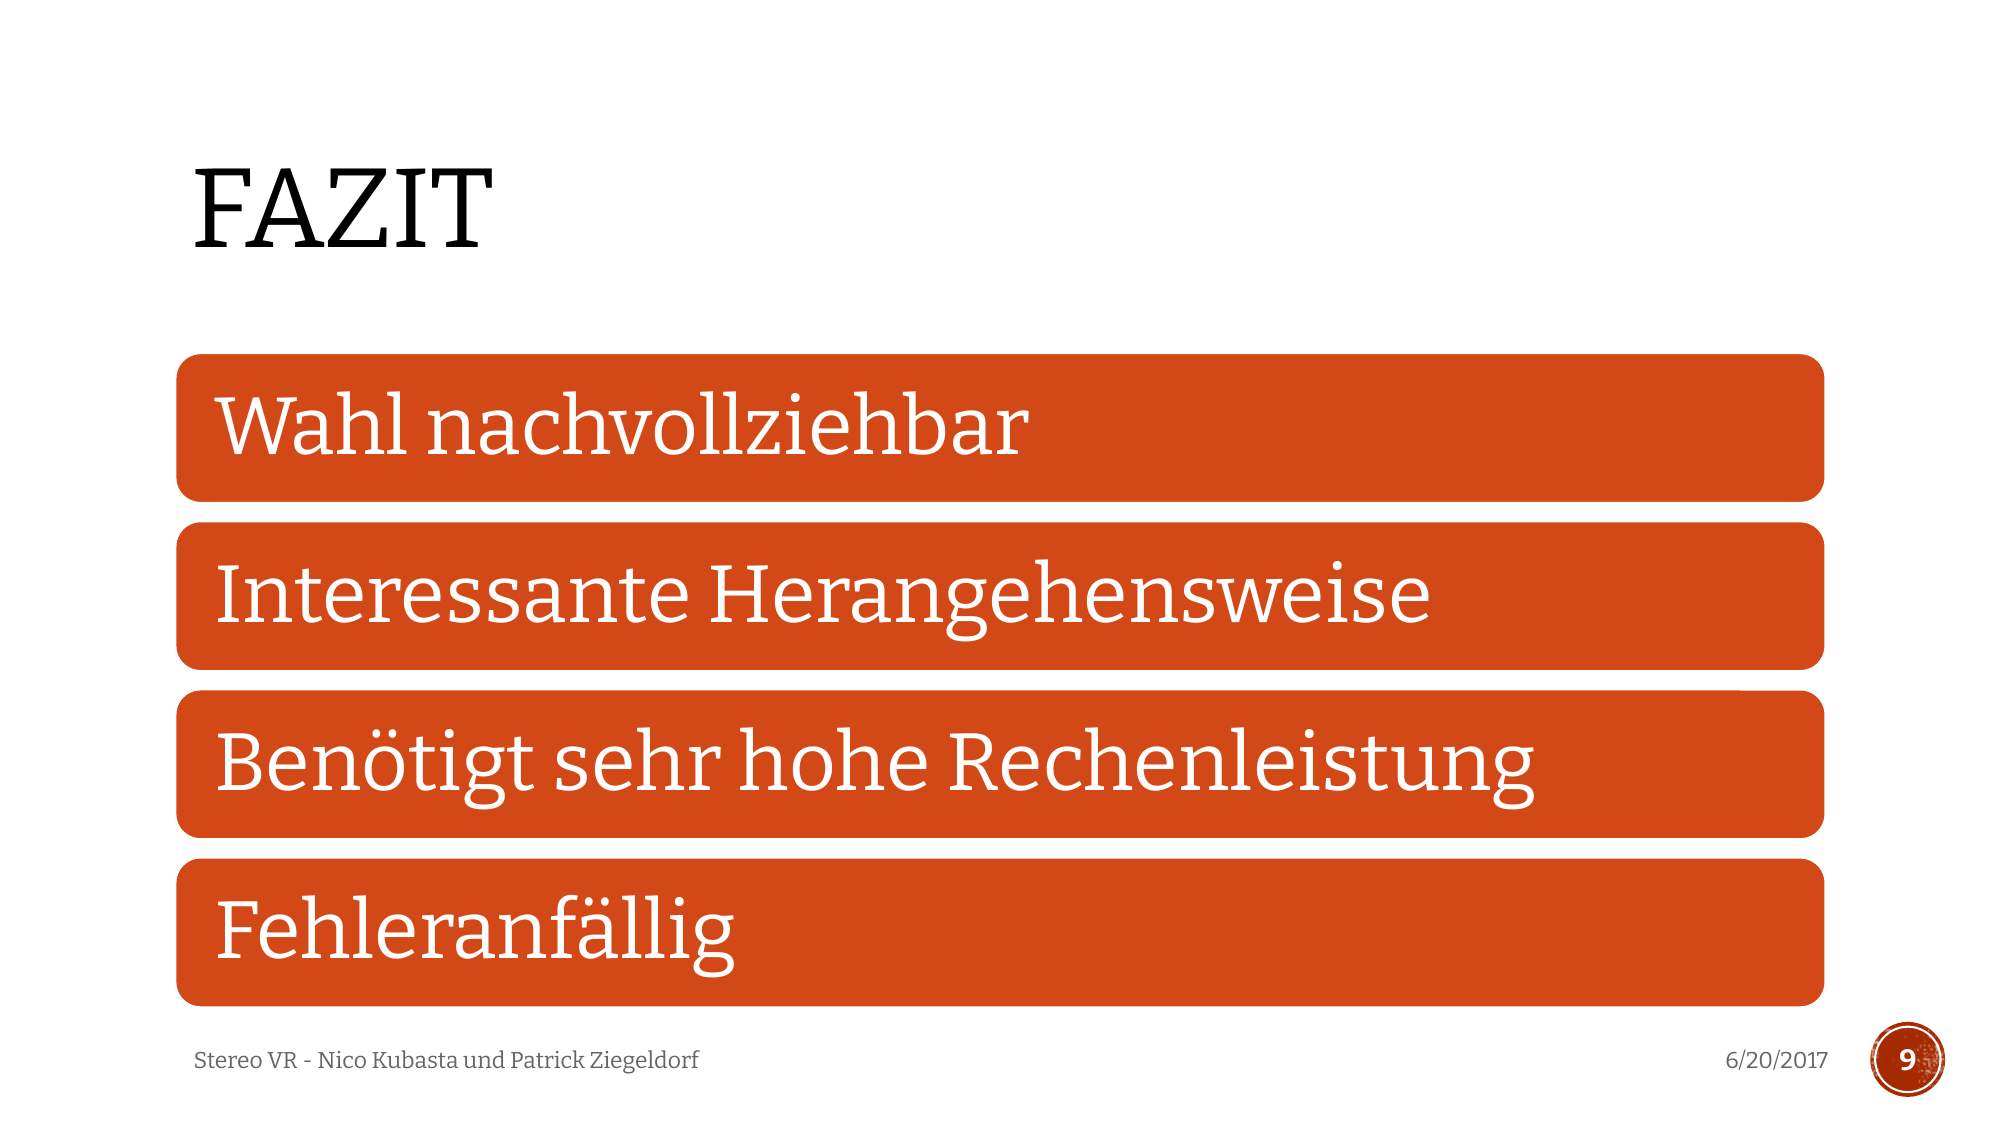

# Fazit
Wahl nachvollziehbar
Interessante Herangehensweise
Benötigt sehr hohe Rechenleistung
Fehleranfällig
Stereo VR - Nico Kubasta und Patrick Ziegeldorf
6/20/2017
9